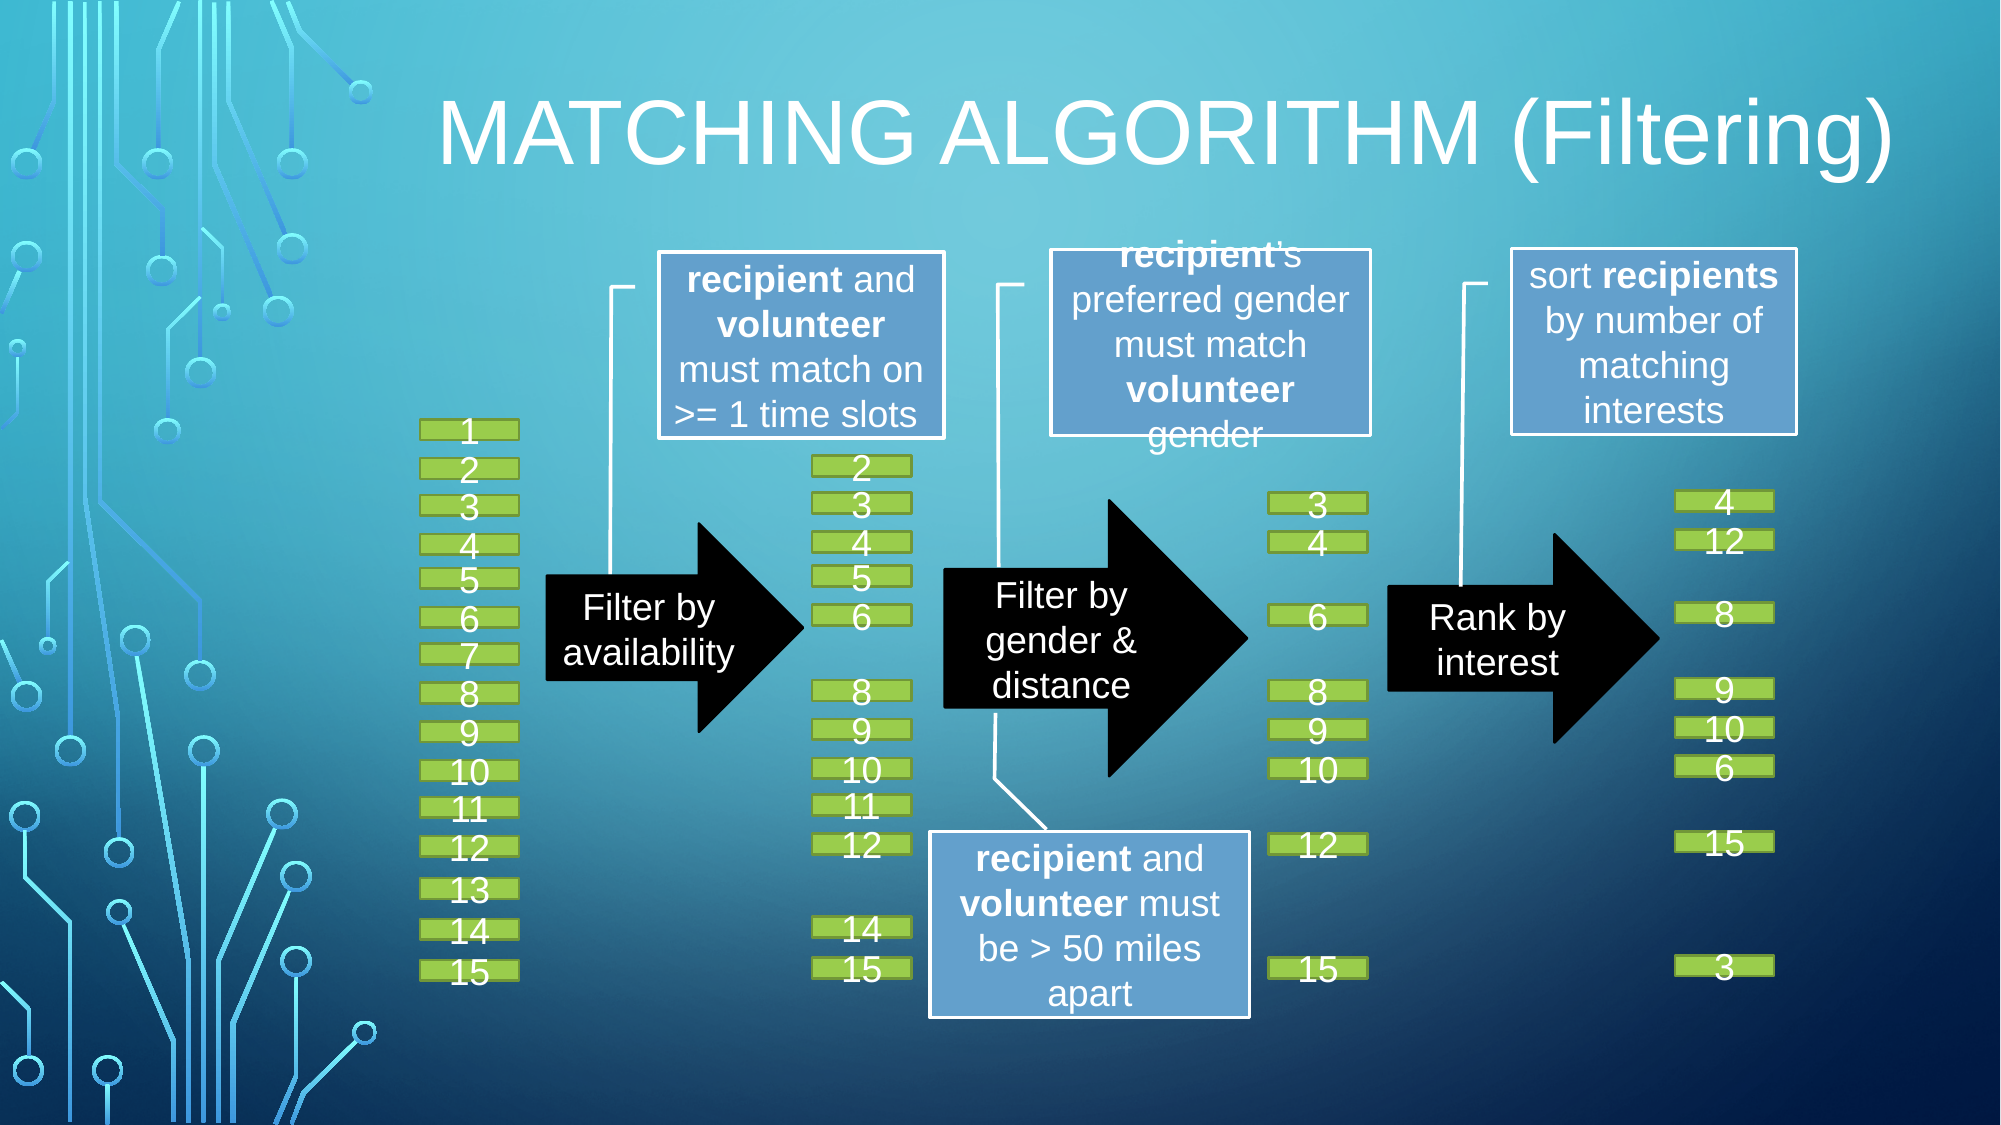

MATCHING ALGORITHM (Filtering)
sort recipients by number of matching interests
Rank by
interest
recipient’s preferred gender must match volunteer gender
Filter by
gender & distance
recipient and volunteer must be > 50 miles apart
recipient and volunteer must match on >= 1 time slots
Filter by
availability
1
2
3
4
5
6
7
8
9
10
11
12
13
14
15
2
3
4
5
6
8
9
10
11
12
14
15
4
12
8
9
10
6
15
3
3
4
6
8
9
10
12
15